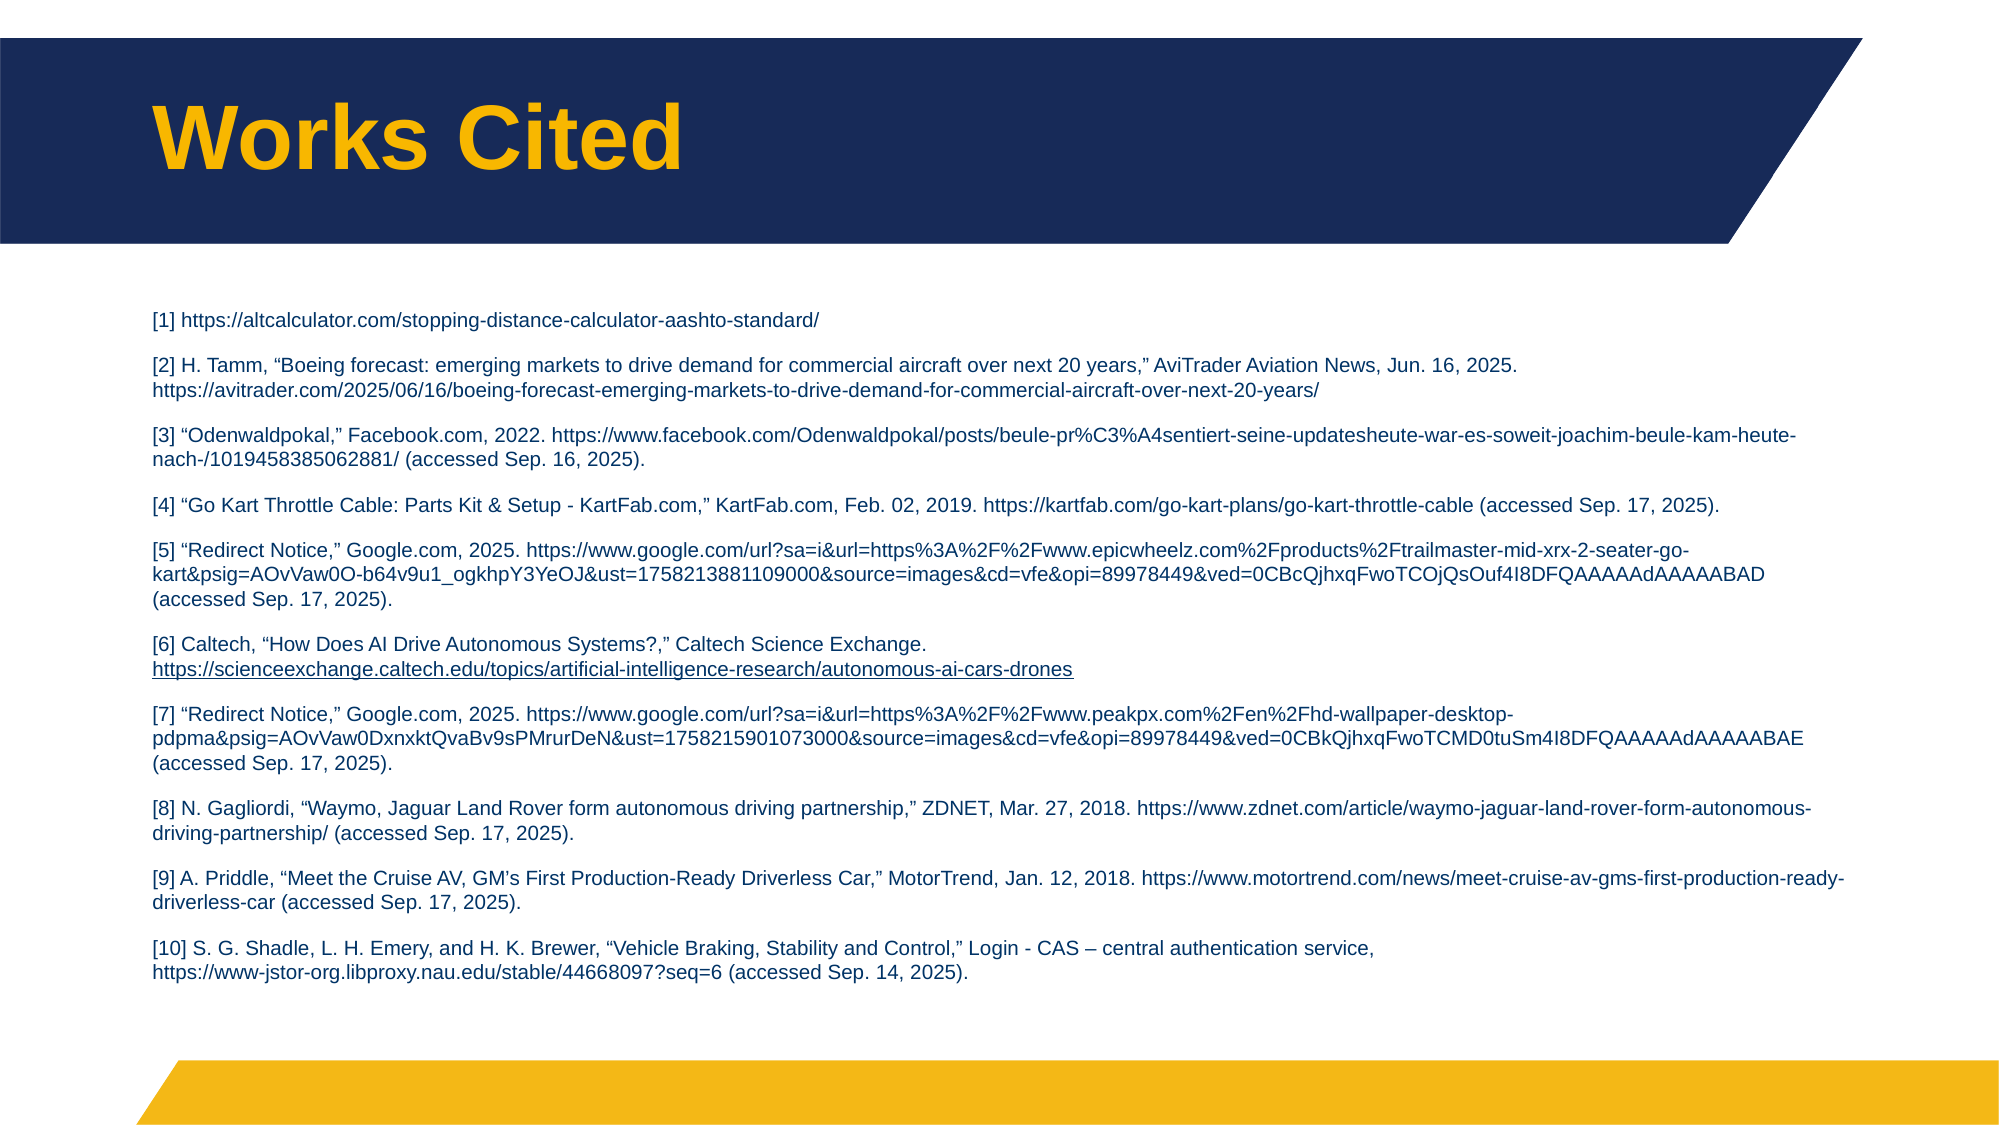

# Works Cited
[1] https://altcalculator.com/stopping-distance-calculator-aashto-standard/
[2] H. Tamm, “Boeing forecast: emerging markets to drive demand for commercial aircraft over next 20 years,” AviTrader Aviation News, Jun. 16, 2025. https://avitrader.com/2025/06/16/boeing-forecast-emerging-markets-to-drive-demand-for-commercial-aircraft-over-next-20-years/
[3] “Odenwaldpokal,” Facebook.com, 2022. https://www.facebook.com/Odenwaldpokal/posts/beule-pr%C3%A4sentiert-seine-updatesheute-war-es-soweit-joachim-beule-kam-heute-nach-/1019458385062881/ (accessed Sep. 16, 2025).
[4] “Go Kart Throttle Cable: Parts Kit & Setup - KartFab.com,” KartFab.com, Feb. 02, 2019. https://kartfab.com/go-kart-plans/go-kart-throttle-cable (accessed Sep. 17, 2025).
[5] “Redirect Notice,” Google.com, 2025. https://www.google.com/url?sa=i&url=https%3A%2F%2Fwww.epicwheelz.com%2Fproducts%2Ftrailmaster-mid-xrx-2-seater-go-kart&psig=AOvVaw0O-b64v9u1_ogkhpY3YeOJ&ust=1758213881109000&source=images&cd=vfe&opi=89978449&ved=0CBcQjhxqFwoTCOjQsOuf4I8DFQAAAAAdAAAAABAD (accessed Sep. 17, 2025).
[6] Caltech, “How Does AI Drive Autonomous Systems?,” Caltech Science Exchange. https://scienceexchange.caltech.edu/topics/artificial-intelligence-research/autonomous-ai-cars-drones
[7] “Redirect Notice,” Google.com, 2025. https://www.google.com/url?sa=i&url=https%3A%2F%2Fwww.peakpx.com%2Fen%2Fhd-wallpaper-desktop-pdpma&psig=AOvVaw0DxnxktQvaBv9sPMrurDeN&ust=1758215901073000&source=images&cd=vfe&opi=89978449&ved=0CBkQjhxqFwoTCMD0tuSm4I8DFQAAAAAdAAAAABAE (accessed Sep. 17, 2025).
[8] N. Gagliordi, “Waymo, Jaguar Land Rover form autonomous driving partnership,” ZDNET, Mar. 27, 2018. https://www.zdnet.com/article/waymo-jaguar-land-rover-form-autonomous-driving-partnership/ (accessed Sep. 17, 2025).
[9] A. Priddle, “Meet the Cruise AV, GM’s First Production-Ready Driverless Car,” MotorTrend, Jan. 12, 2018. https://www.motortrend.com/news/meet-cruise-av-gms-first-production-ready-driverless-car (accessed Sep. 17, 2025).
[10] S. G. Shadle, L. H. Emery, and H. K. Brewer, “Vehicle Braking, Stability and Control,” Login - CAS – central authentication service, https://www-jstor-org.libproxy.nau.edu/stable/44668097?seq=6 (accessed Sep. 14, 2025).